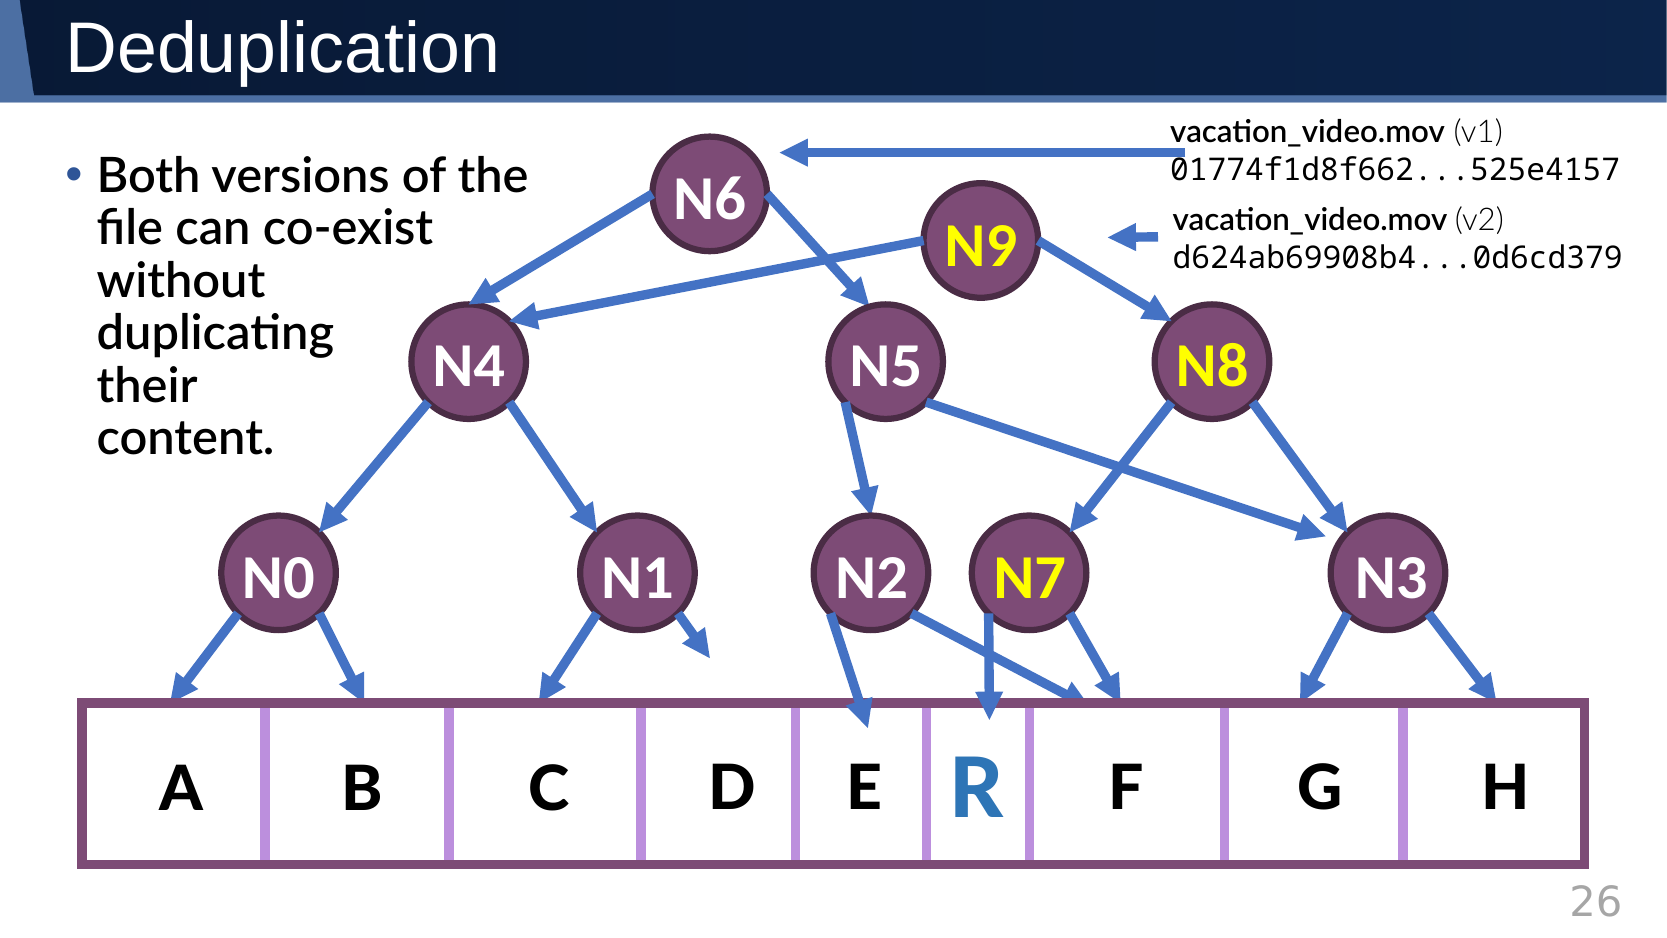

# Deduplication
vacation_video.mov (v1)
01774f1d8f662...525e4157

Both versions of the
file can co-exist
without
duplicating
their
content.
N6

vacation_video.mov (v2)
d624ab69908b4...0d6cd379
N9

N4
N5
N8

N0
N1
N2
N7
N3

R
D
E
F
G
H
A
B
C